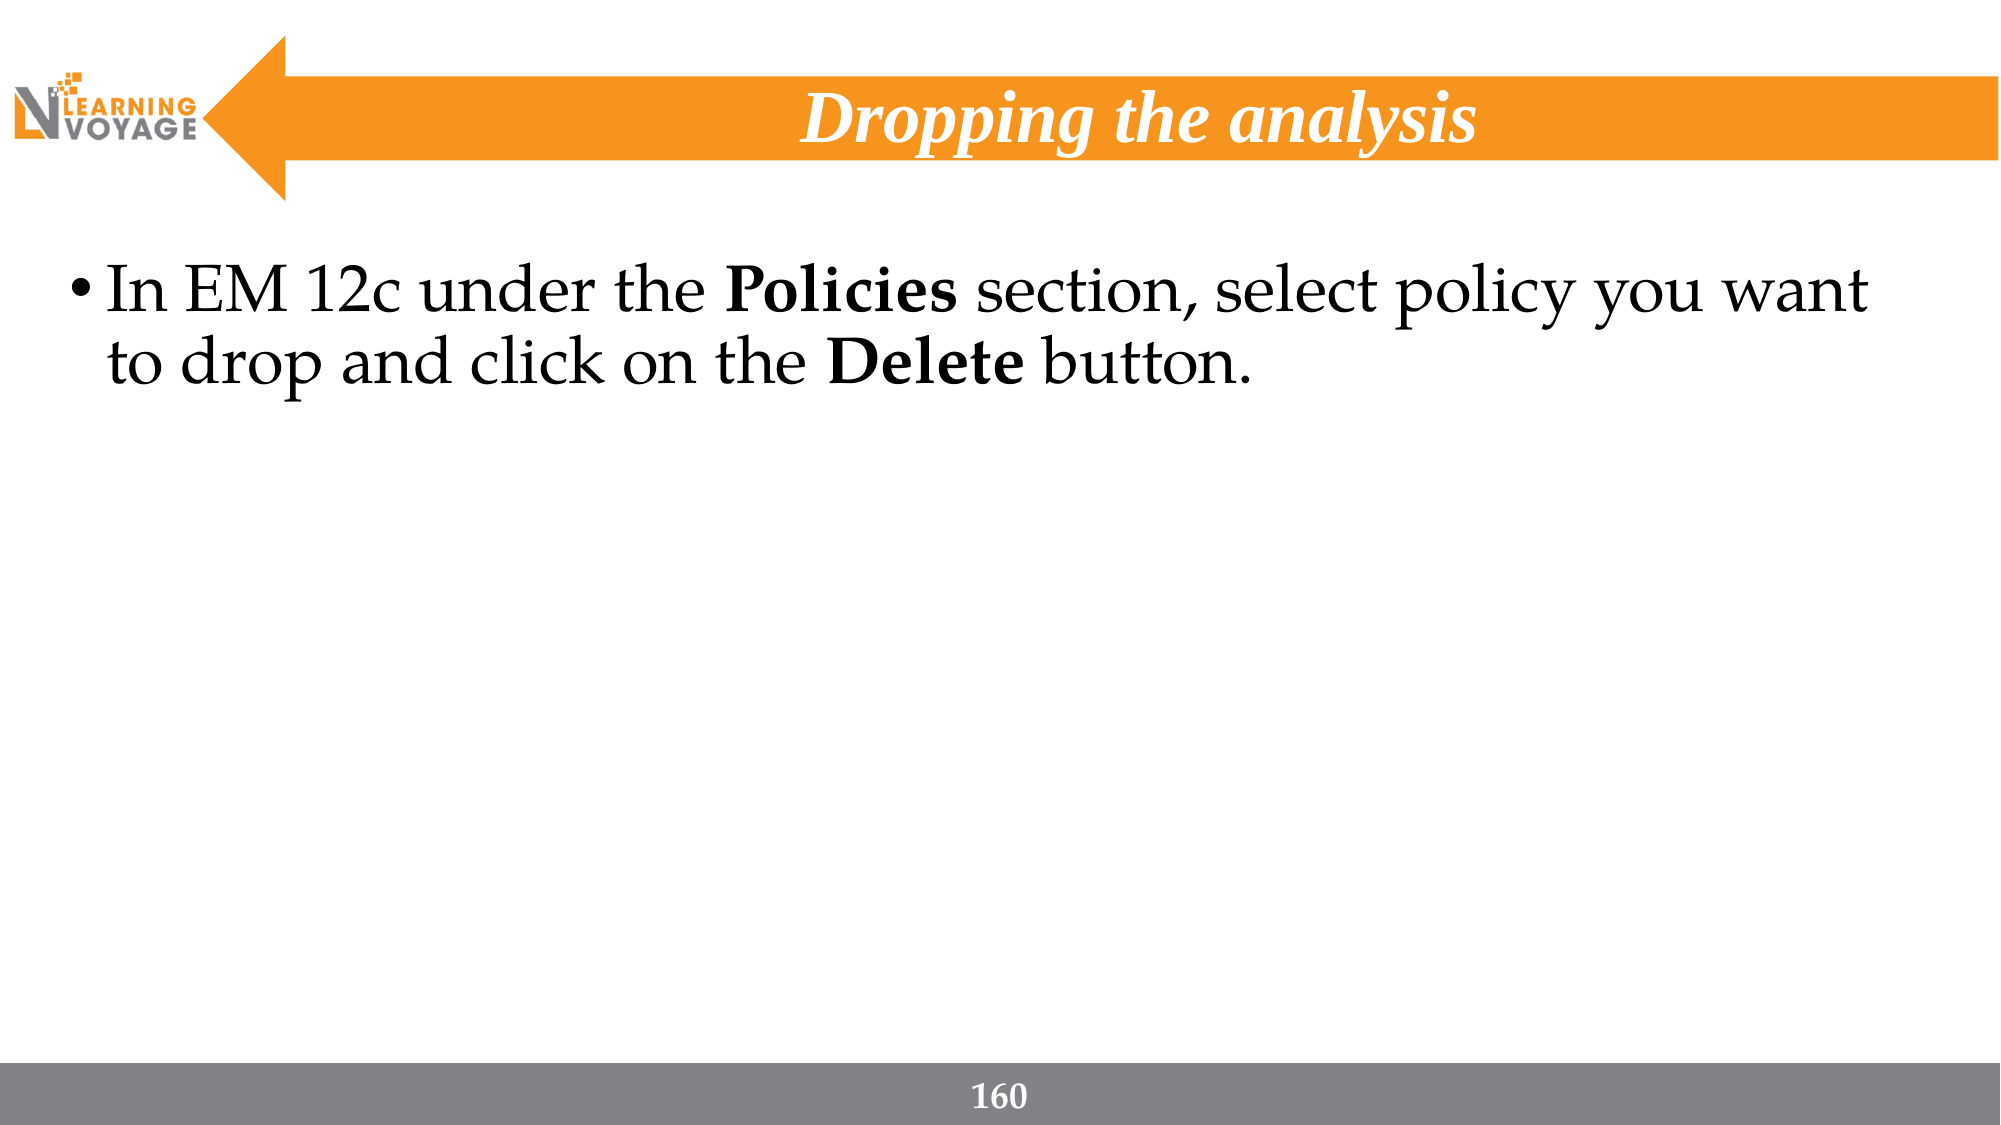

# Dropping the analysis
In EM 12c under the Policies section, select policy you want to drop and click on the Delete button.

160